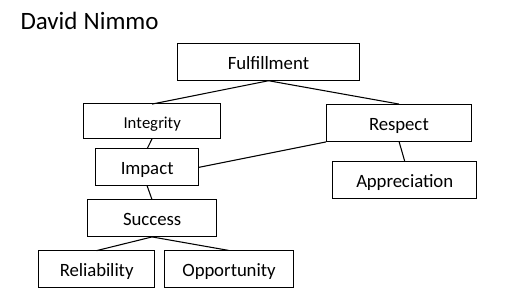

# David Nimmo
Fulfillment
Integrity
Respect
Impact
Appreciation
Success
Opportunity
Reliability